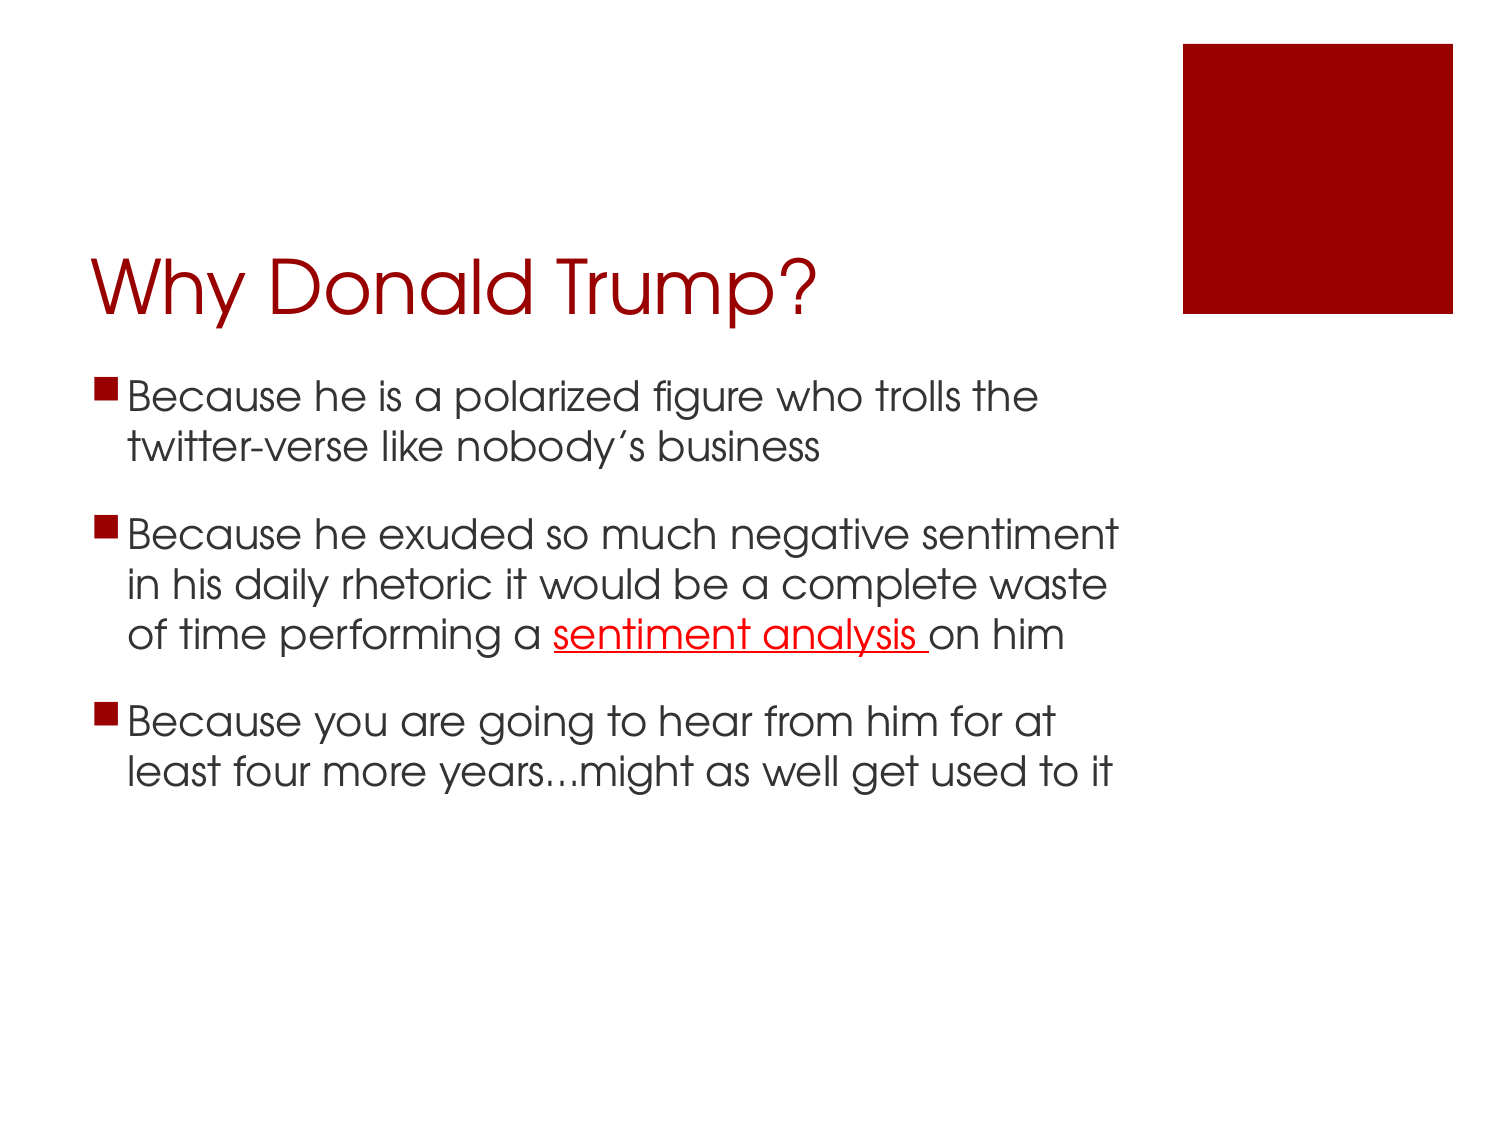

# Why Donald Trump?
Because he is a polarized figure who trolls the twitter-verse like nobody’s business
Because he exuded so much negative sentiment in his daily rhetoric it would be a complete waste of time performing a sentiment analysis on him
Because you are going to hear from him for at least four more years…might as well get used to it